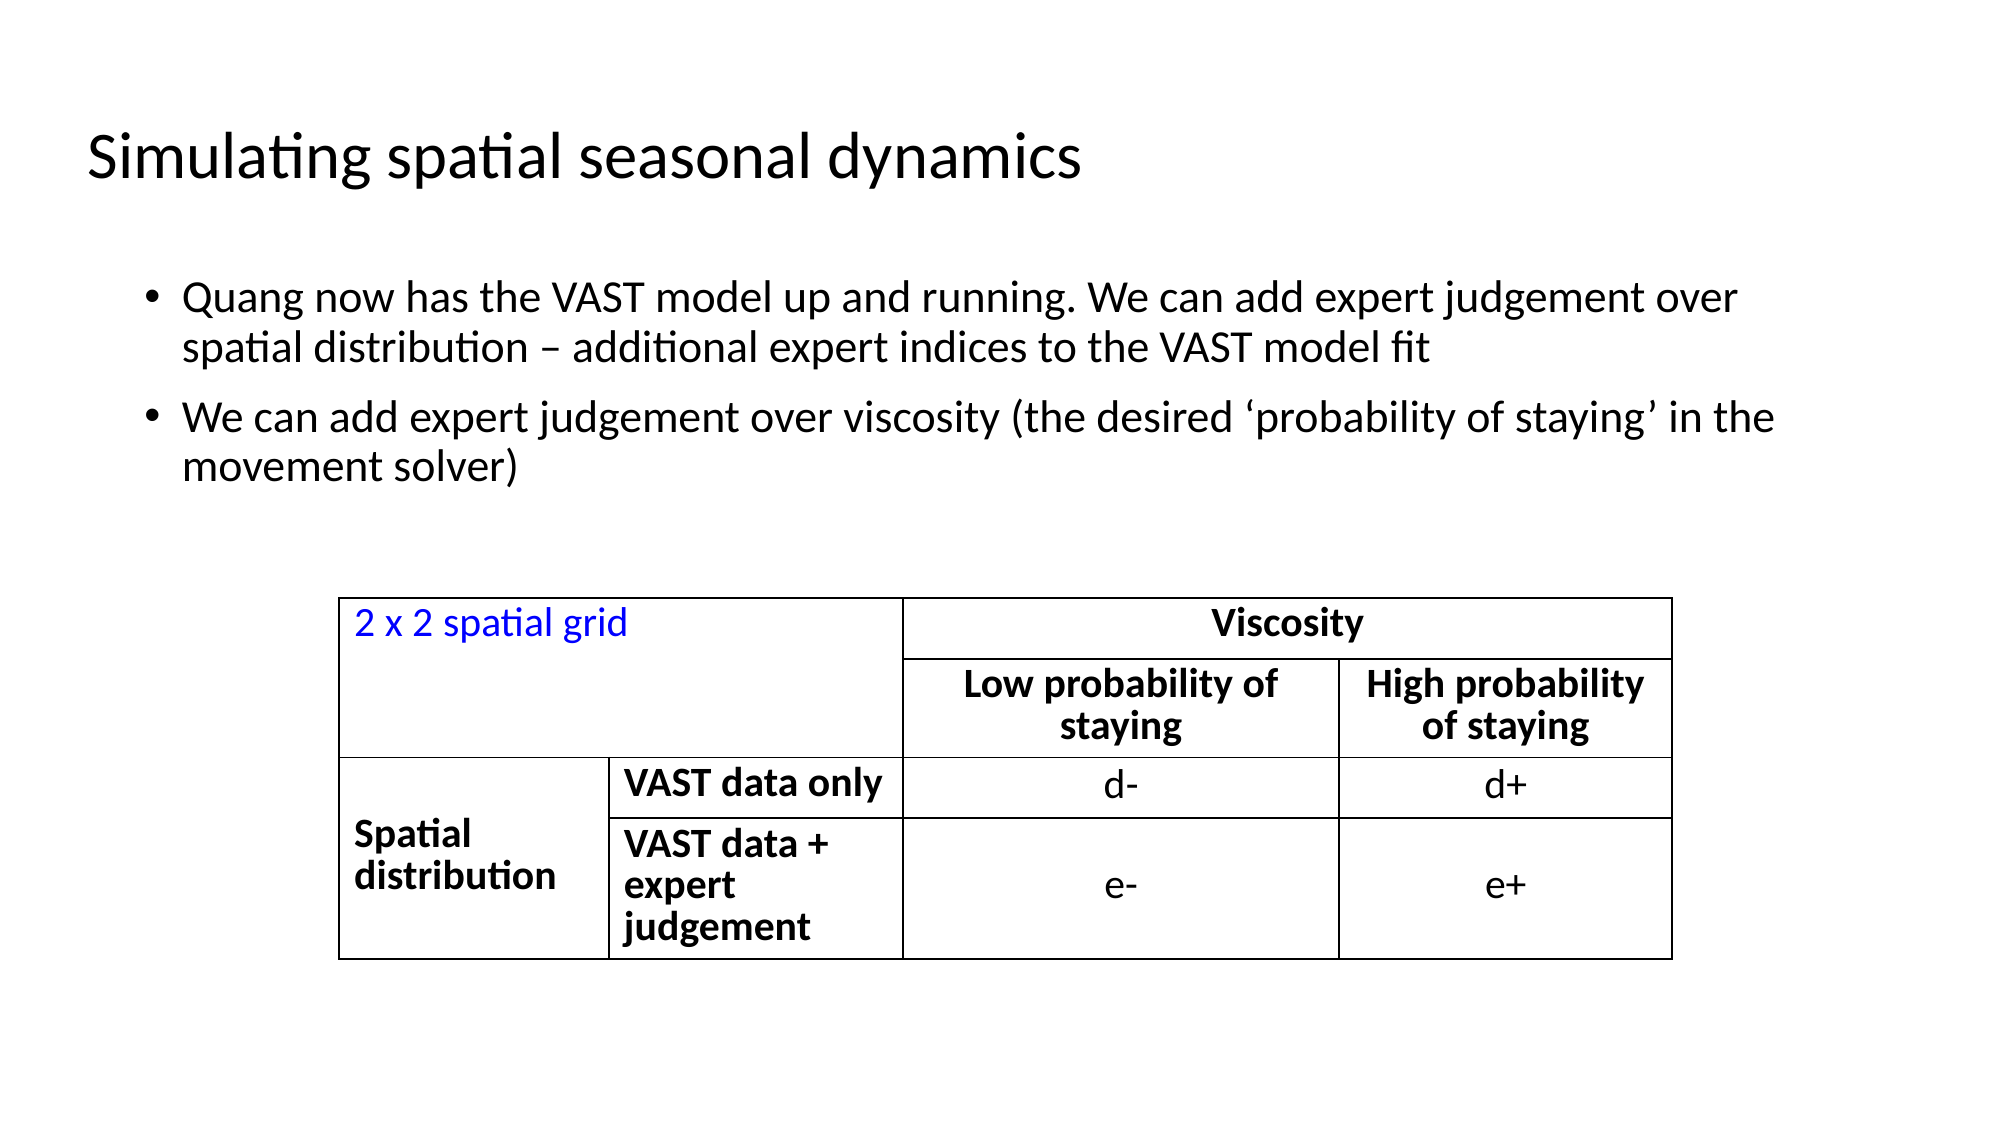

# Simulating spatial seasonal dynamics
Quang now has the VAST model up and running. We can add expert judgement over spatial distribution – additional expert indices to the VAST model fit
We can add expert judgement over viscosity (the desired ‘probability of staying’ in the movement solver)

| 2 x 2 spatial grid |  | Viscosity |  |
| --- | --- | --- | --- |
|  |  | Low probability of staying | High probability of staying |
| Spatial distribution | VAST data only | d- | d+ |
|  | VAST data + expert judgement | e- | e+ |